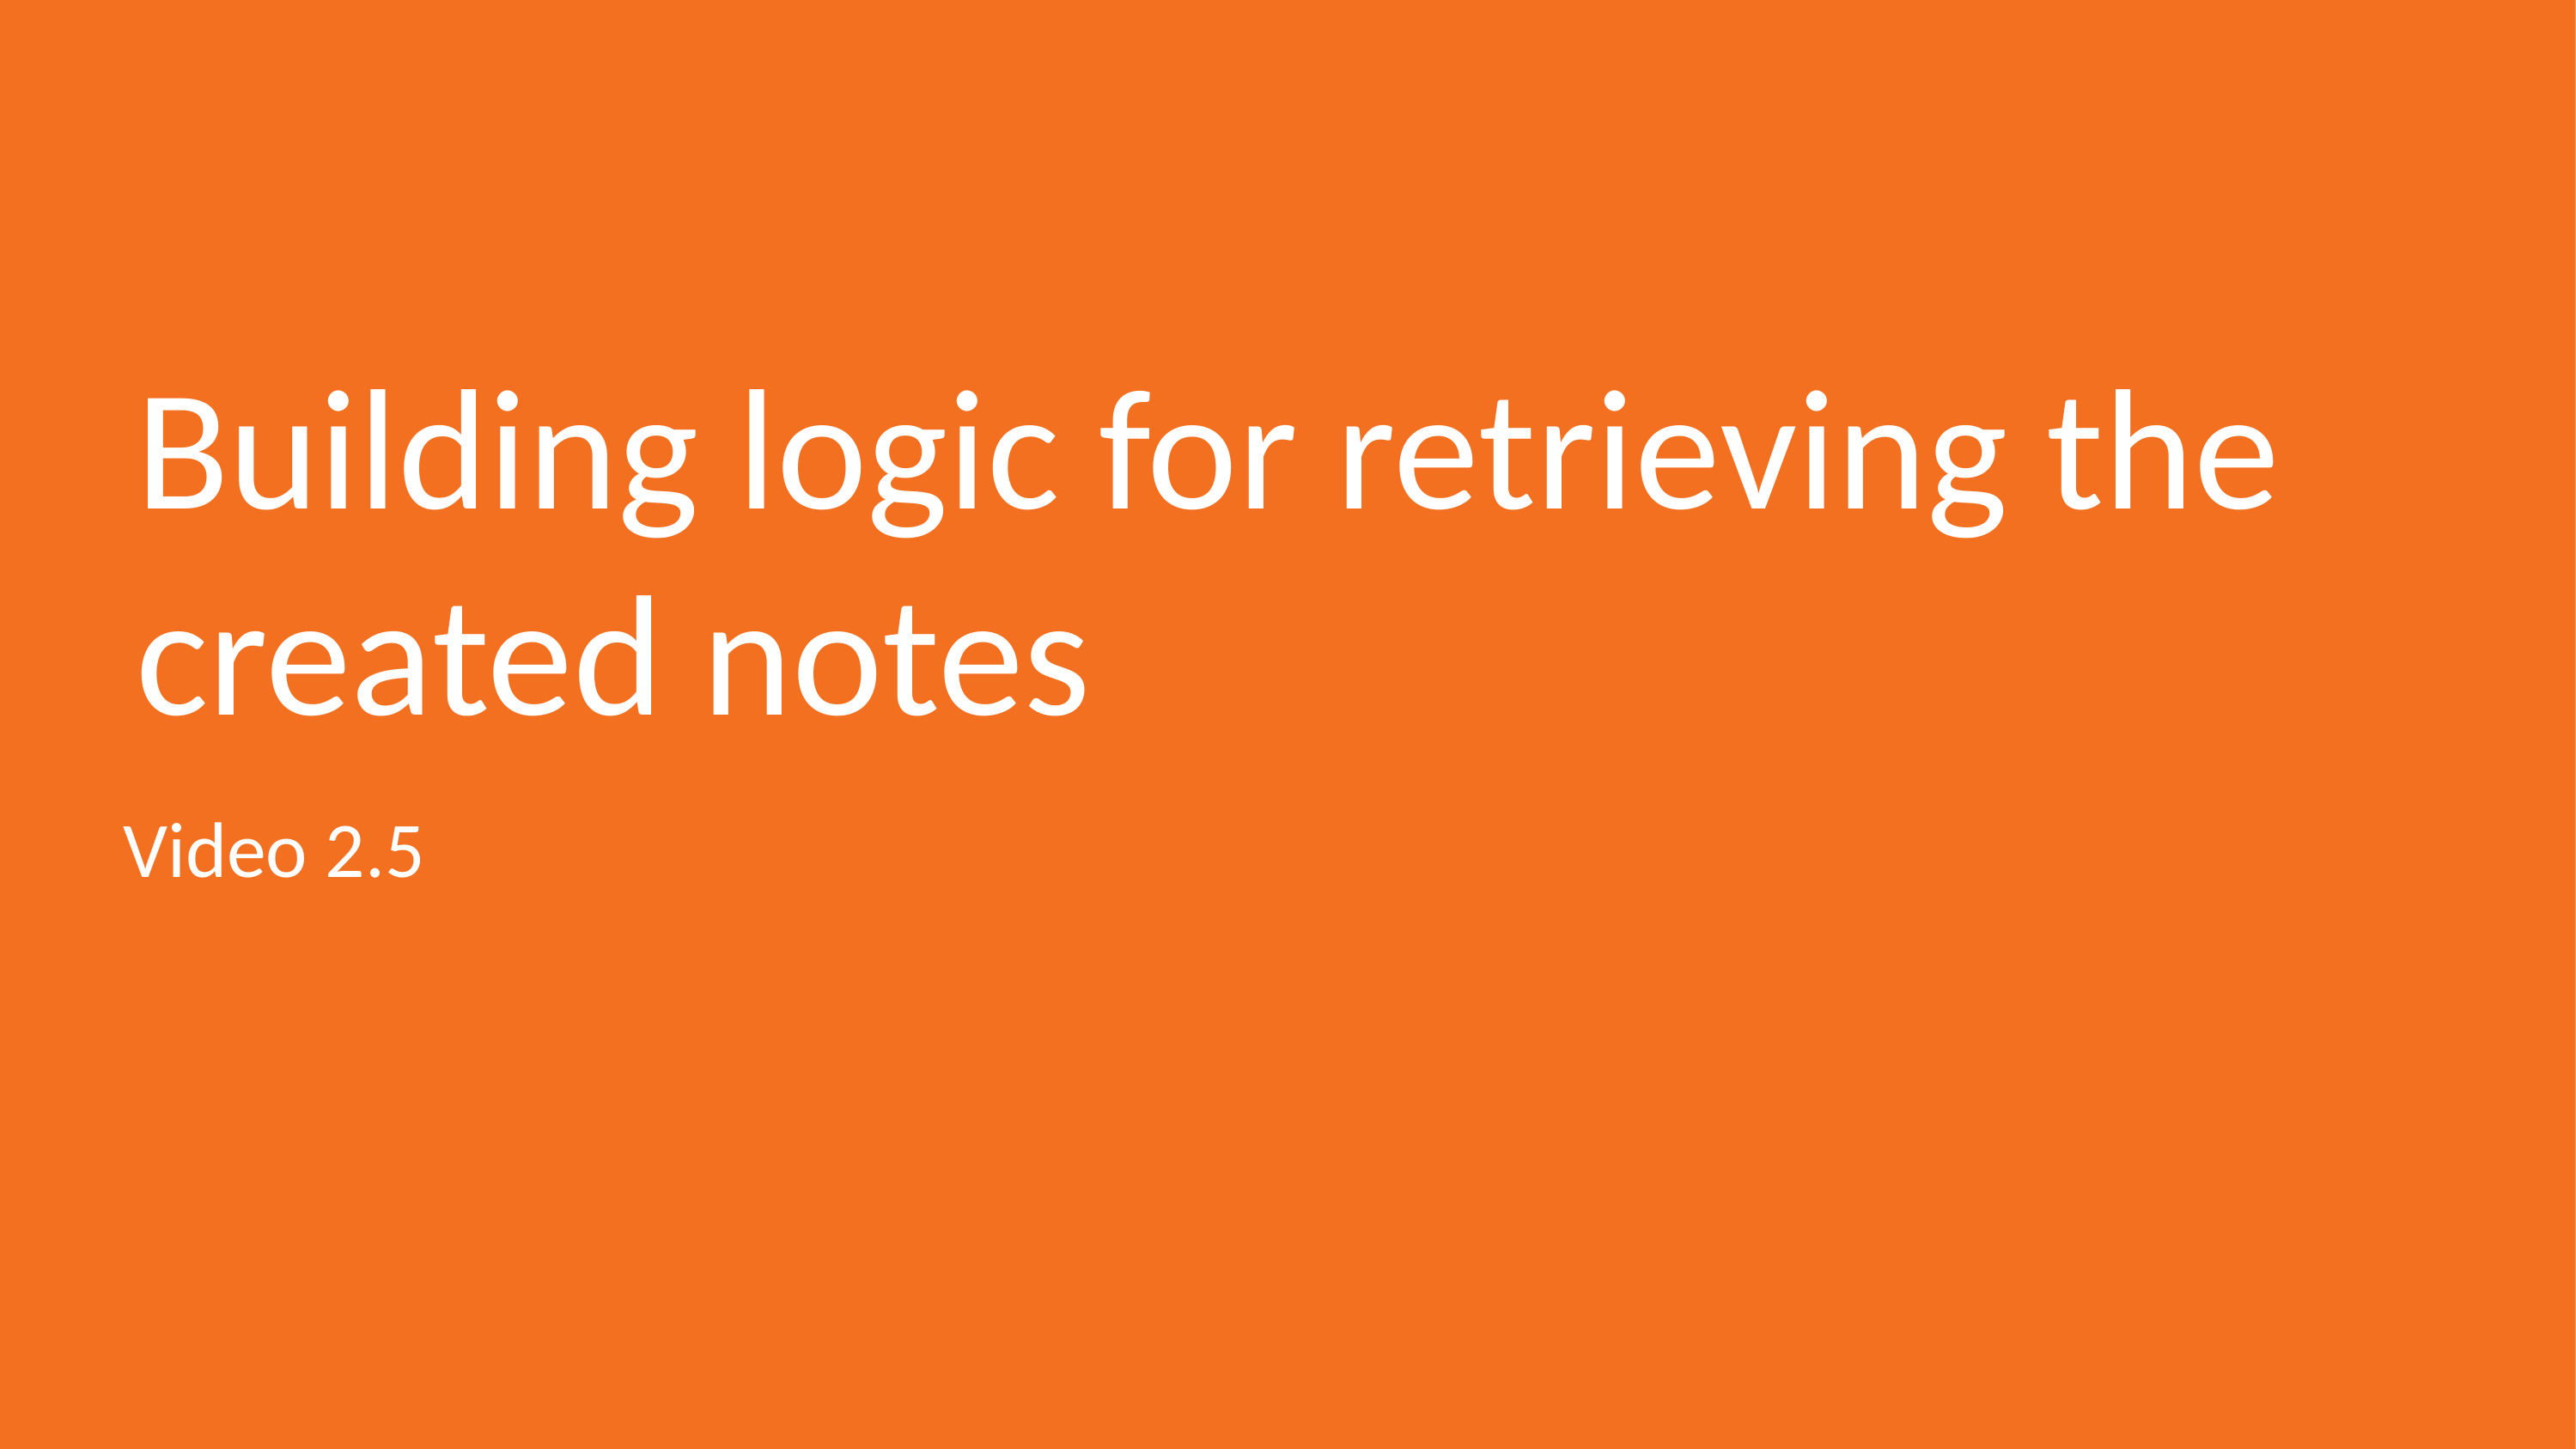

# Building logic for retrieving the created notes
Video 2.5